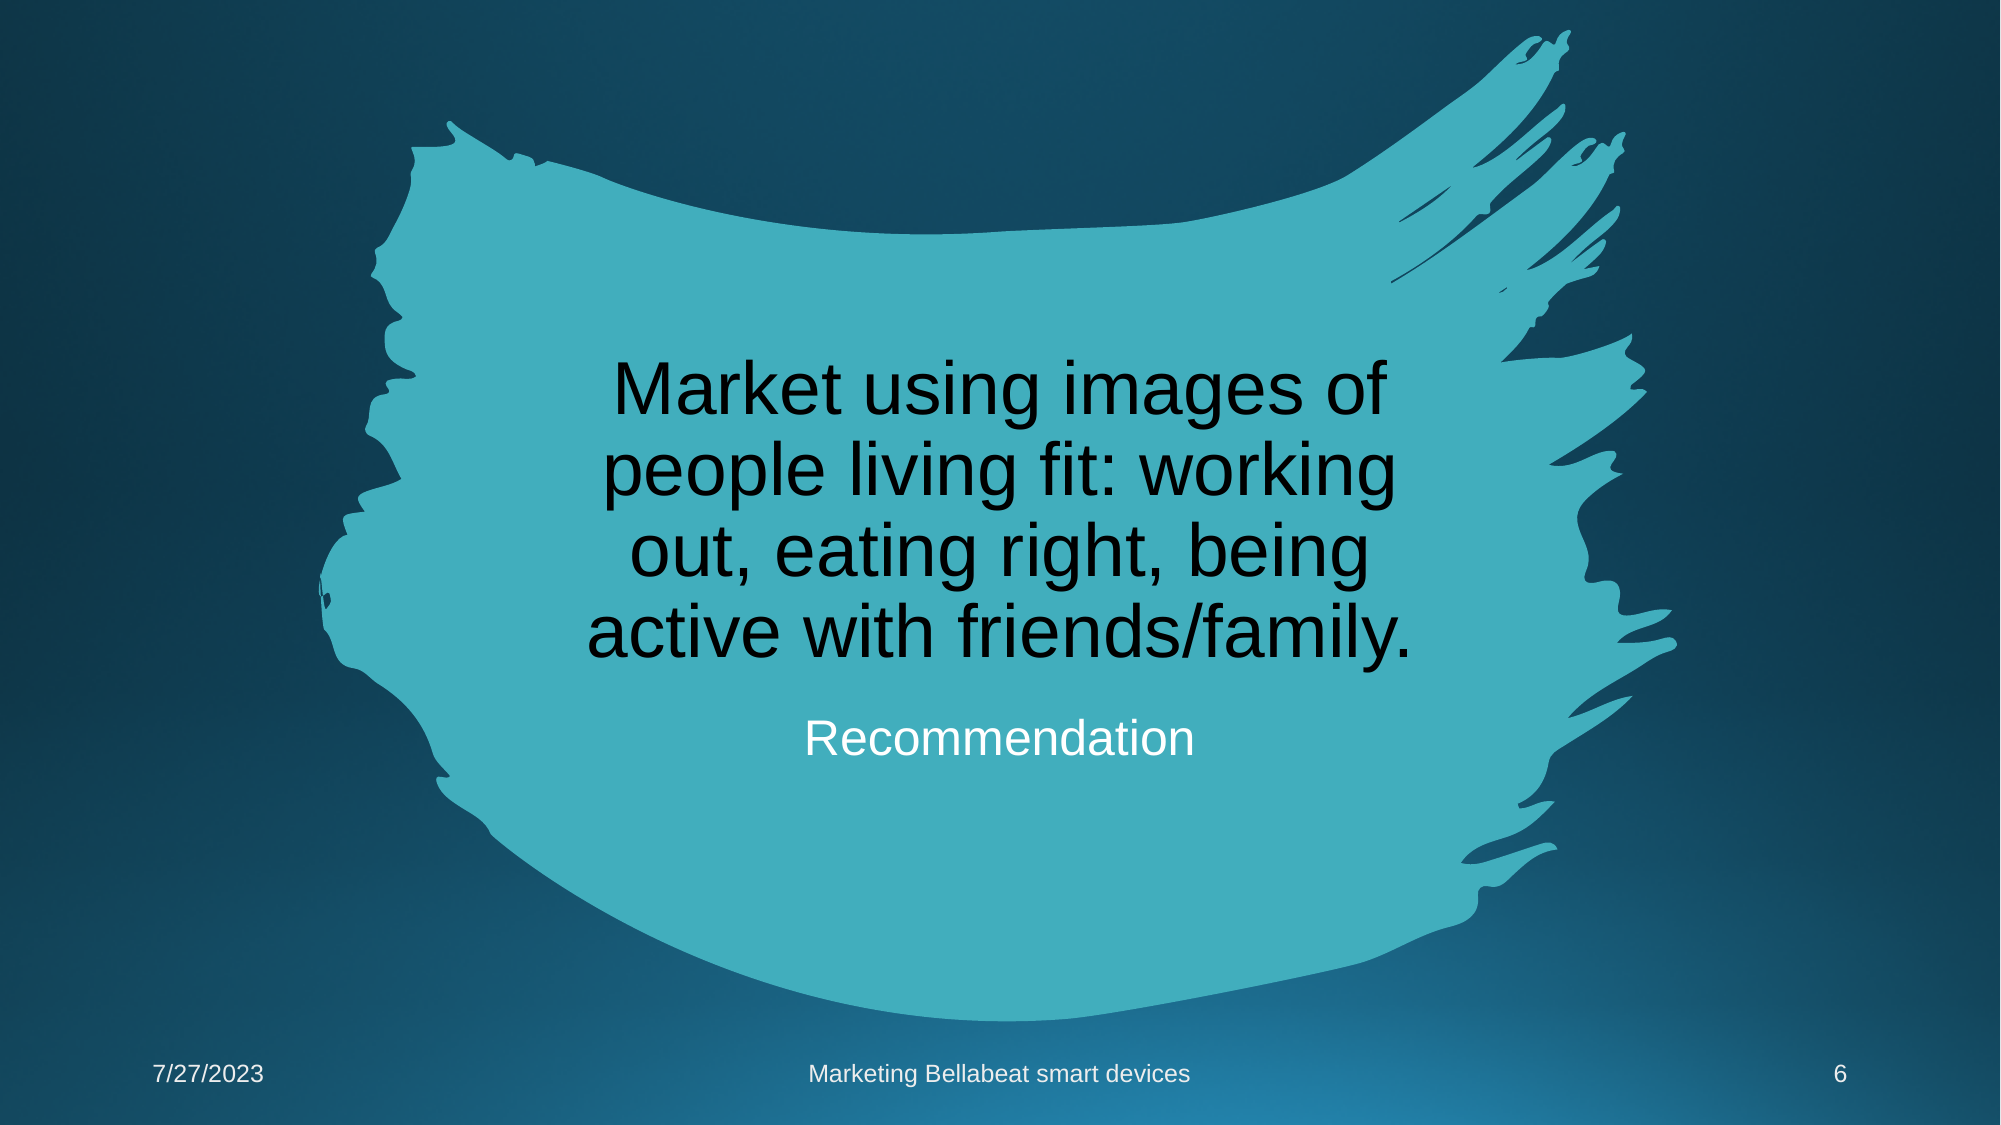

# Market using images of people living fit: working out, eating right, being active with friends/family.
Recommendation
7/27/2023
Marketing Bellabeat smart devices
6